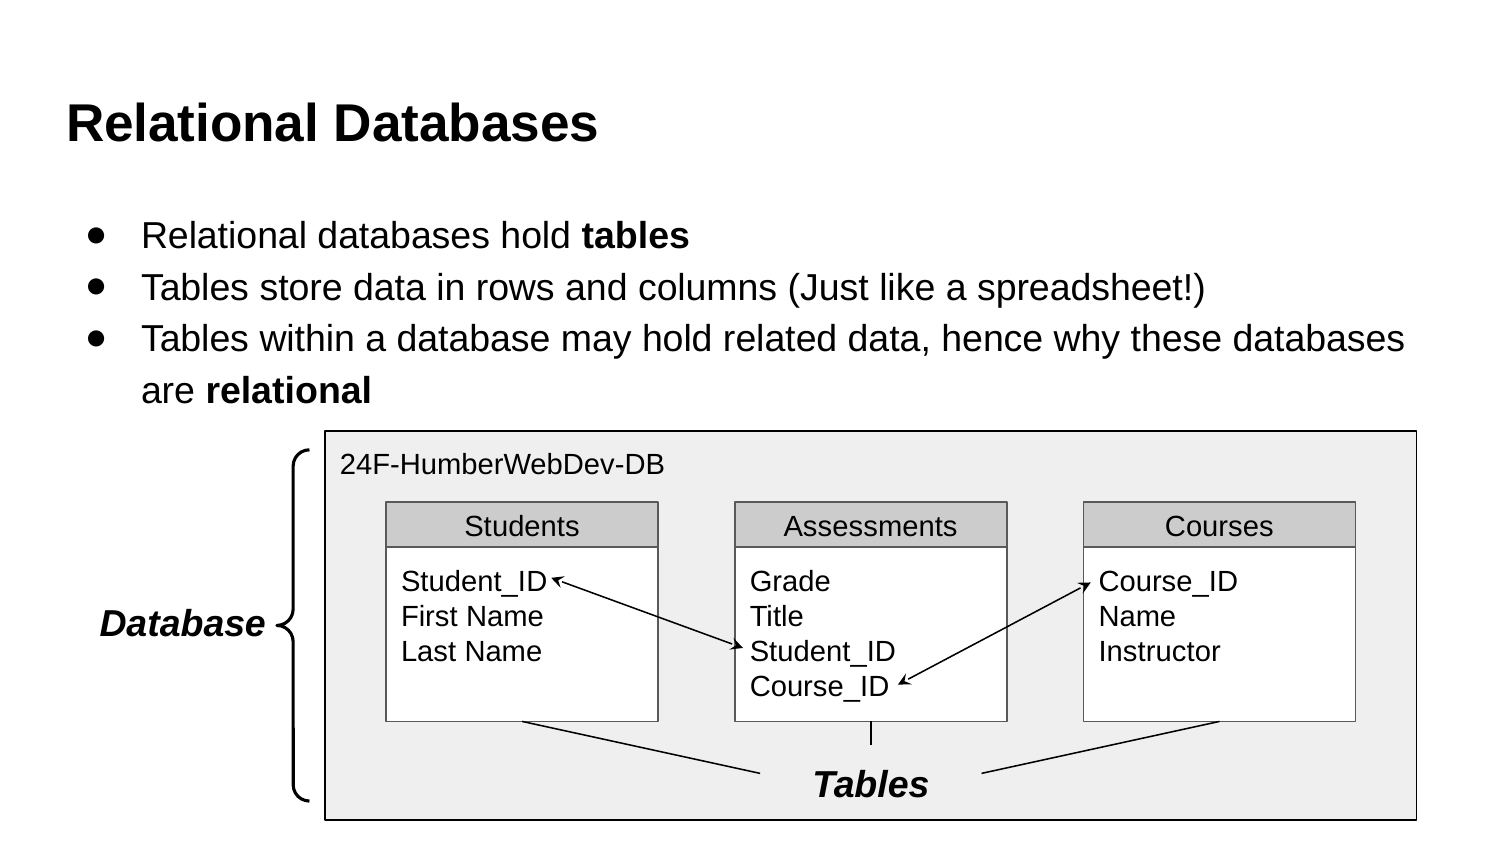

# Relational Databases
Relational databases hold tables
Tables store data in rows and columns (Just like a spreadsheet!)
Tables within a database may hold related data, hence why these databases are relational

24F-HumberWebDev-DB

Students
Assessments
Courses
Student_ID
First Name
Last Name

Grade
Title
Student_ID
Course_ID
Course_ID
Name
Instructor
Database
Tables